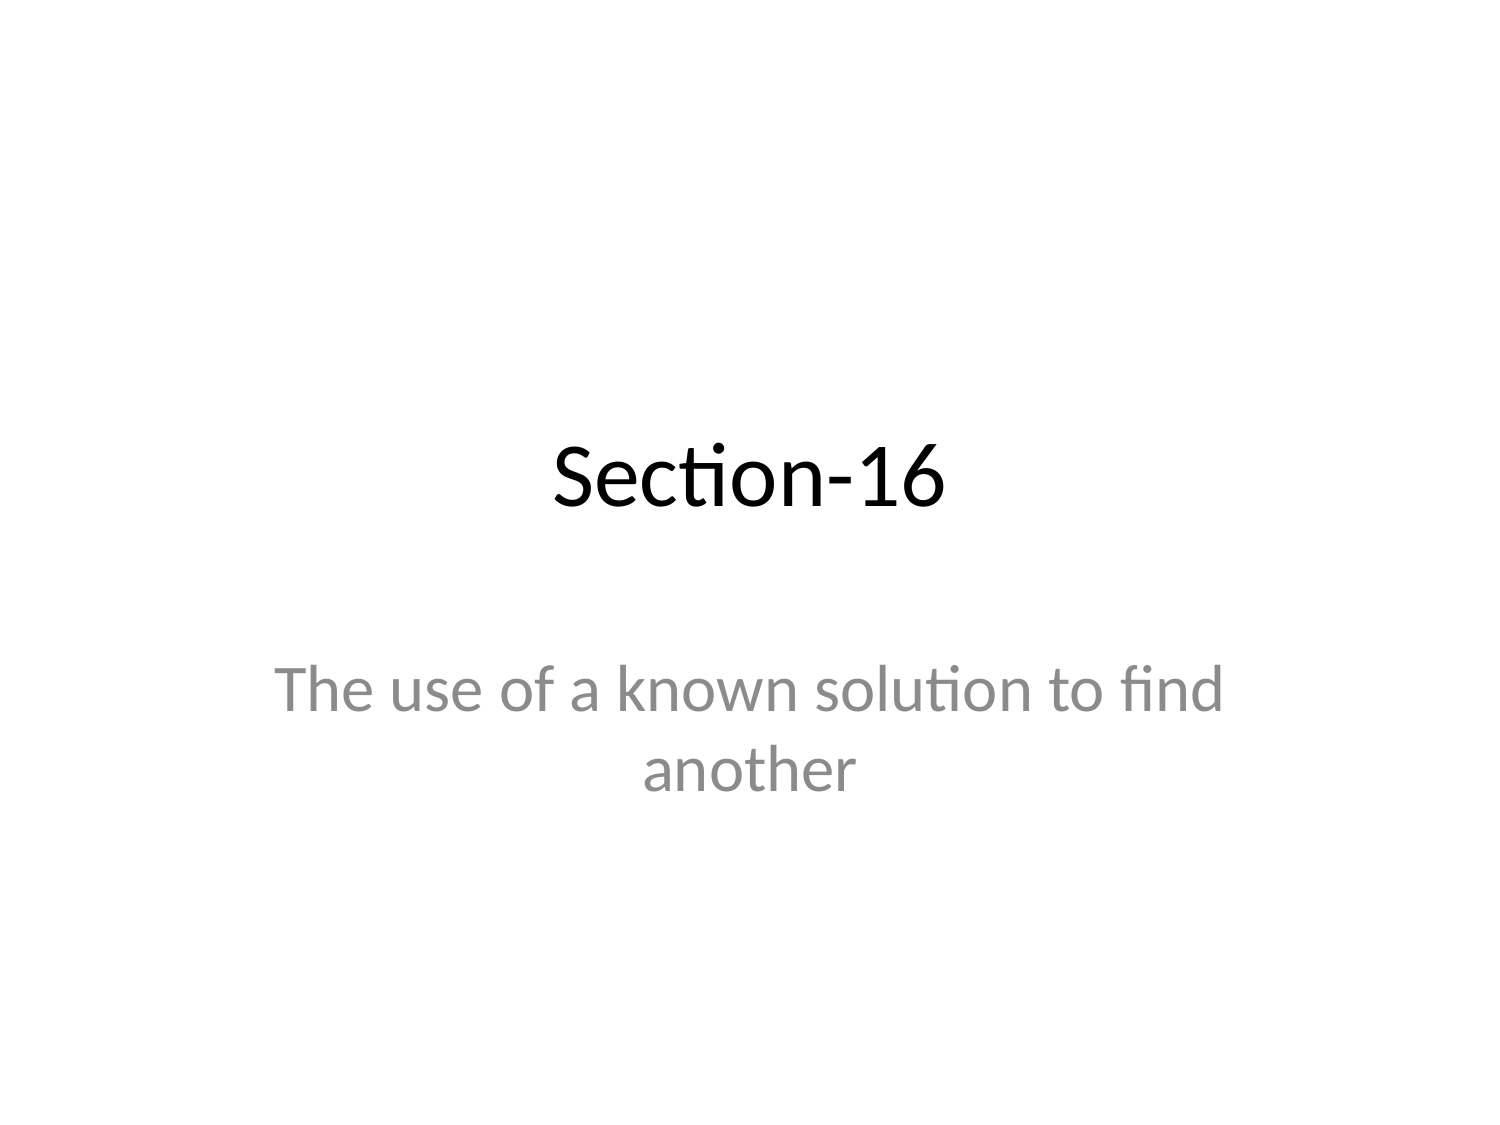

# Section-16
The use of a known solution to find another